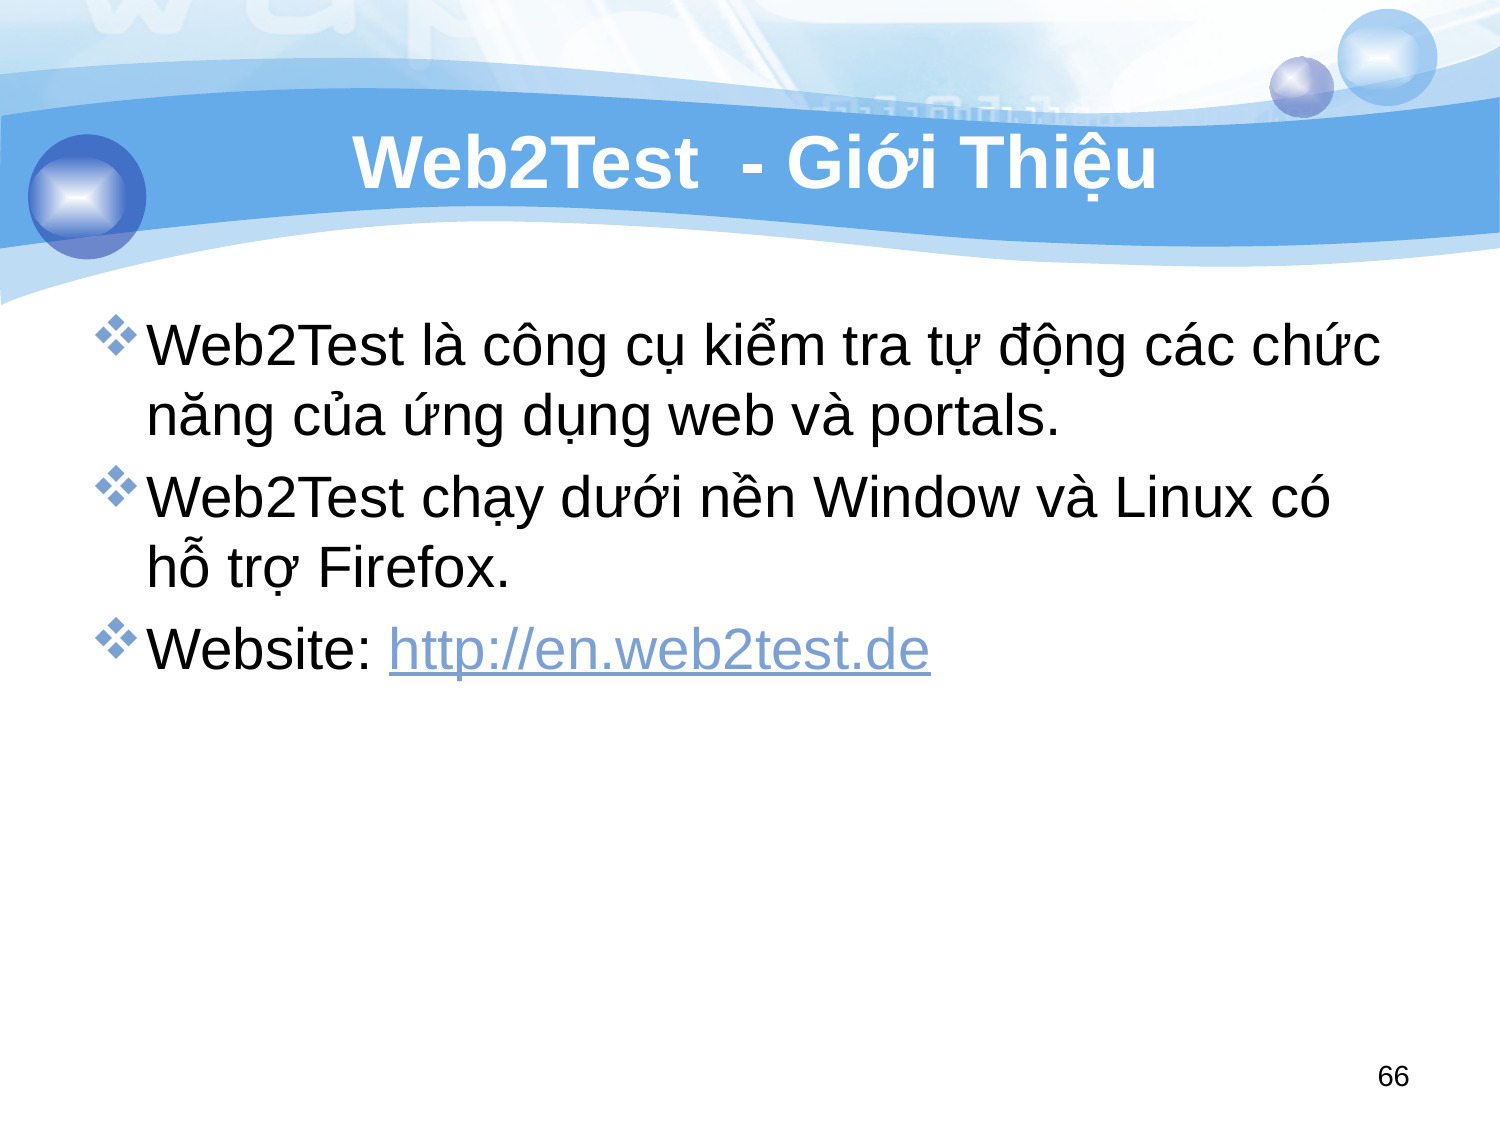

# Web2Test  - Giới Thiệu
Web2Test là công cụ kiểm tra tự động các chức năng của ứng dụng web và portals.
Web2Test chạy dưới nền Window và Linux có hỗ trợ Firefox.
Website: http://en.web2test.de
66